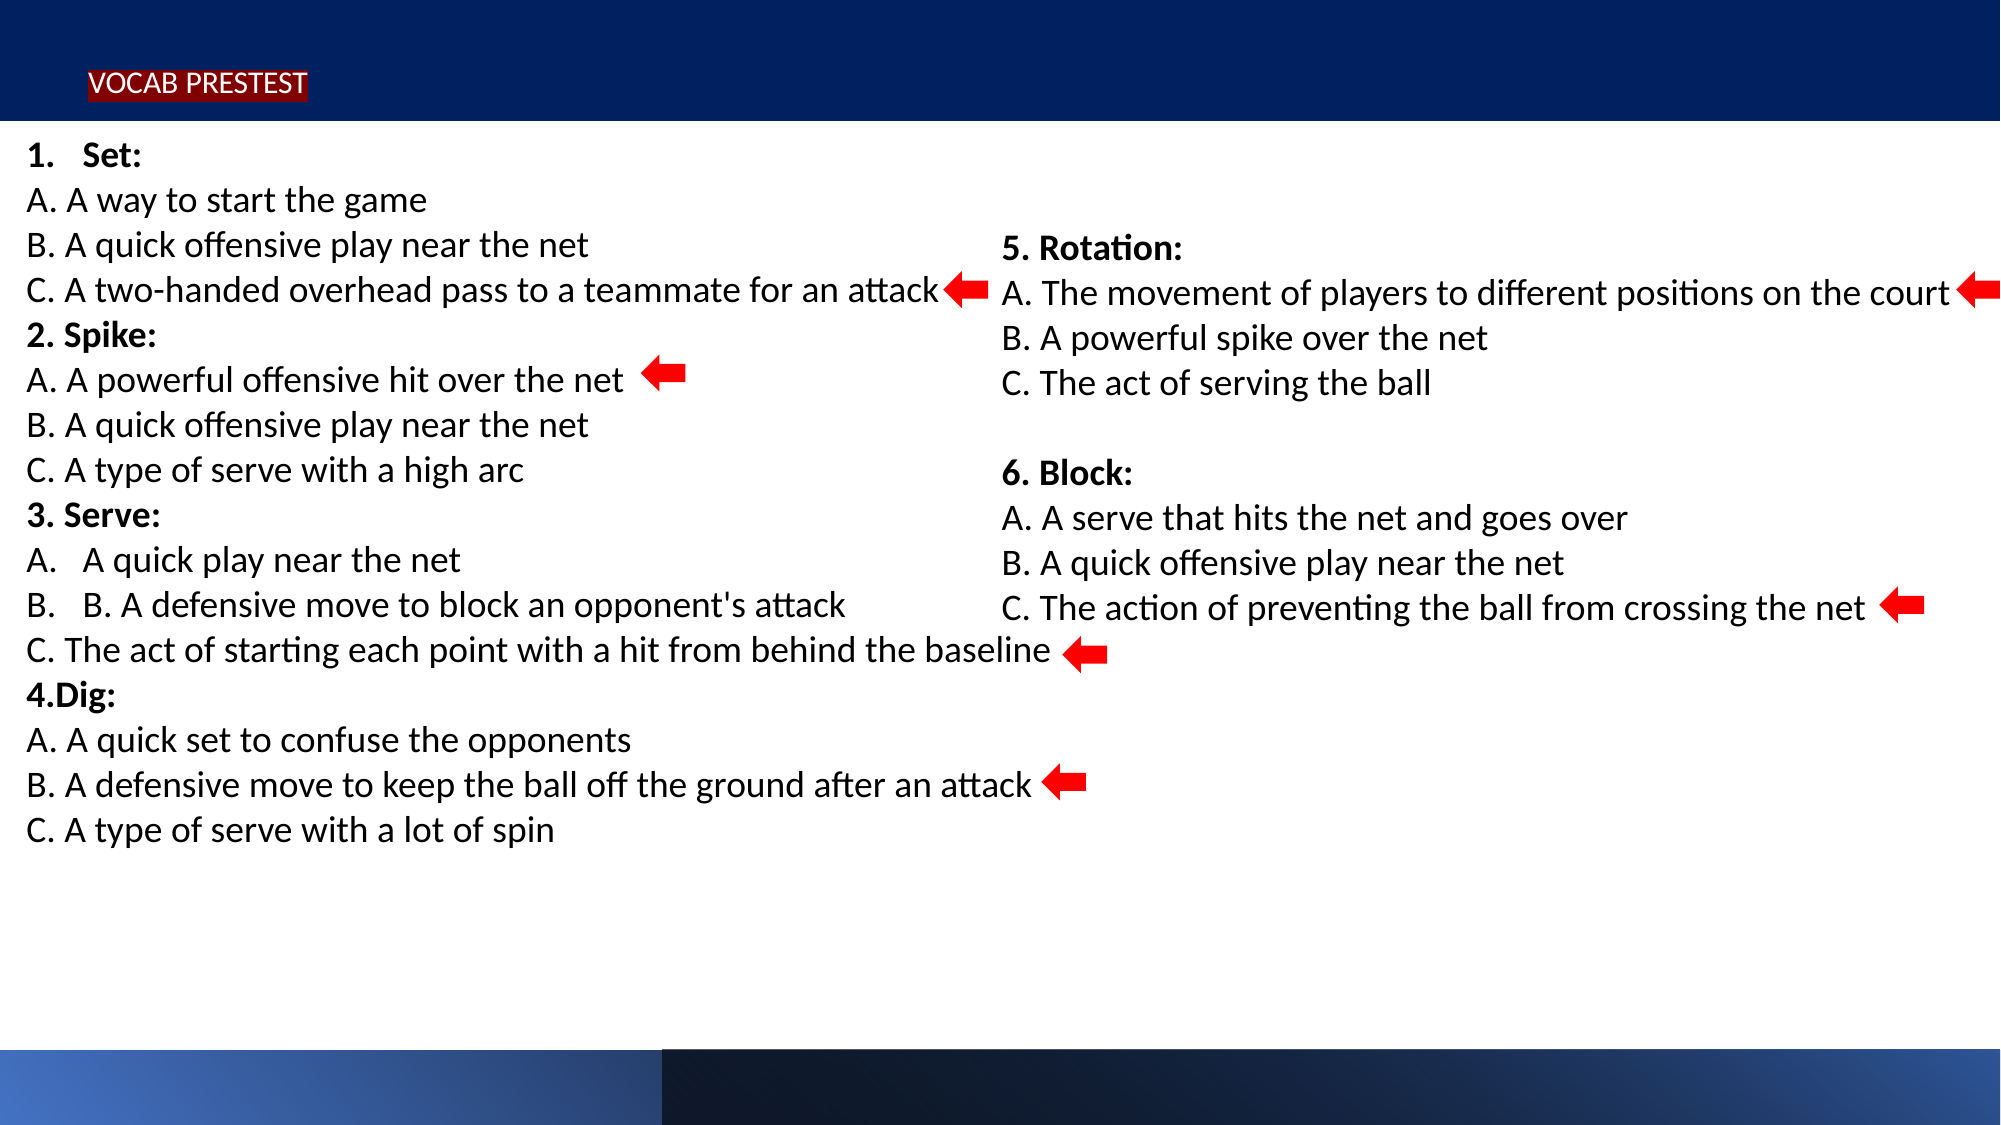

# VOCAB PRESTEST
Set:
A. A way to start the game
B. A quick offensive play near the net
C. A two-handed overhead pass to a teammate for an attack
2. Spike:
A. A powerful offensive hit over the net
B. A quick offensive play near the net
C. A type of serve with a high arc
3. Serve:
A quick play near the net
B. A defensive move to block an opponent's attack
C. The act of starting each point with a hit from behind the baseline
4.Dig:
A. A quick set to confuse the opponents
B. A defensive move to keep the ball off the ground after an attack
C. A type of serve with a lot of spin
5. Rotation:
A. The movement of players to different positions on the court
B. A powerful spike over the net
C. The act of serving the ball

6. Block:
A. A serve that hits the net and goes over
B. A quick offensive play near the net
C. The action of preventing the ball from crossing the net